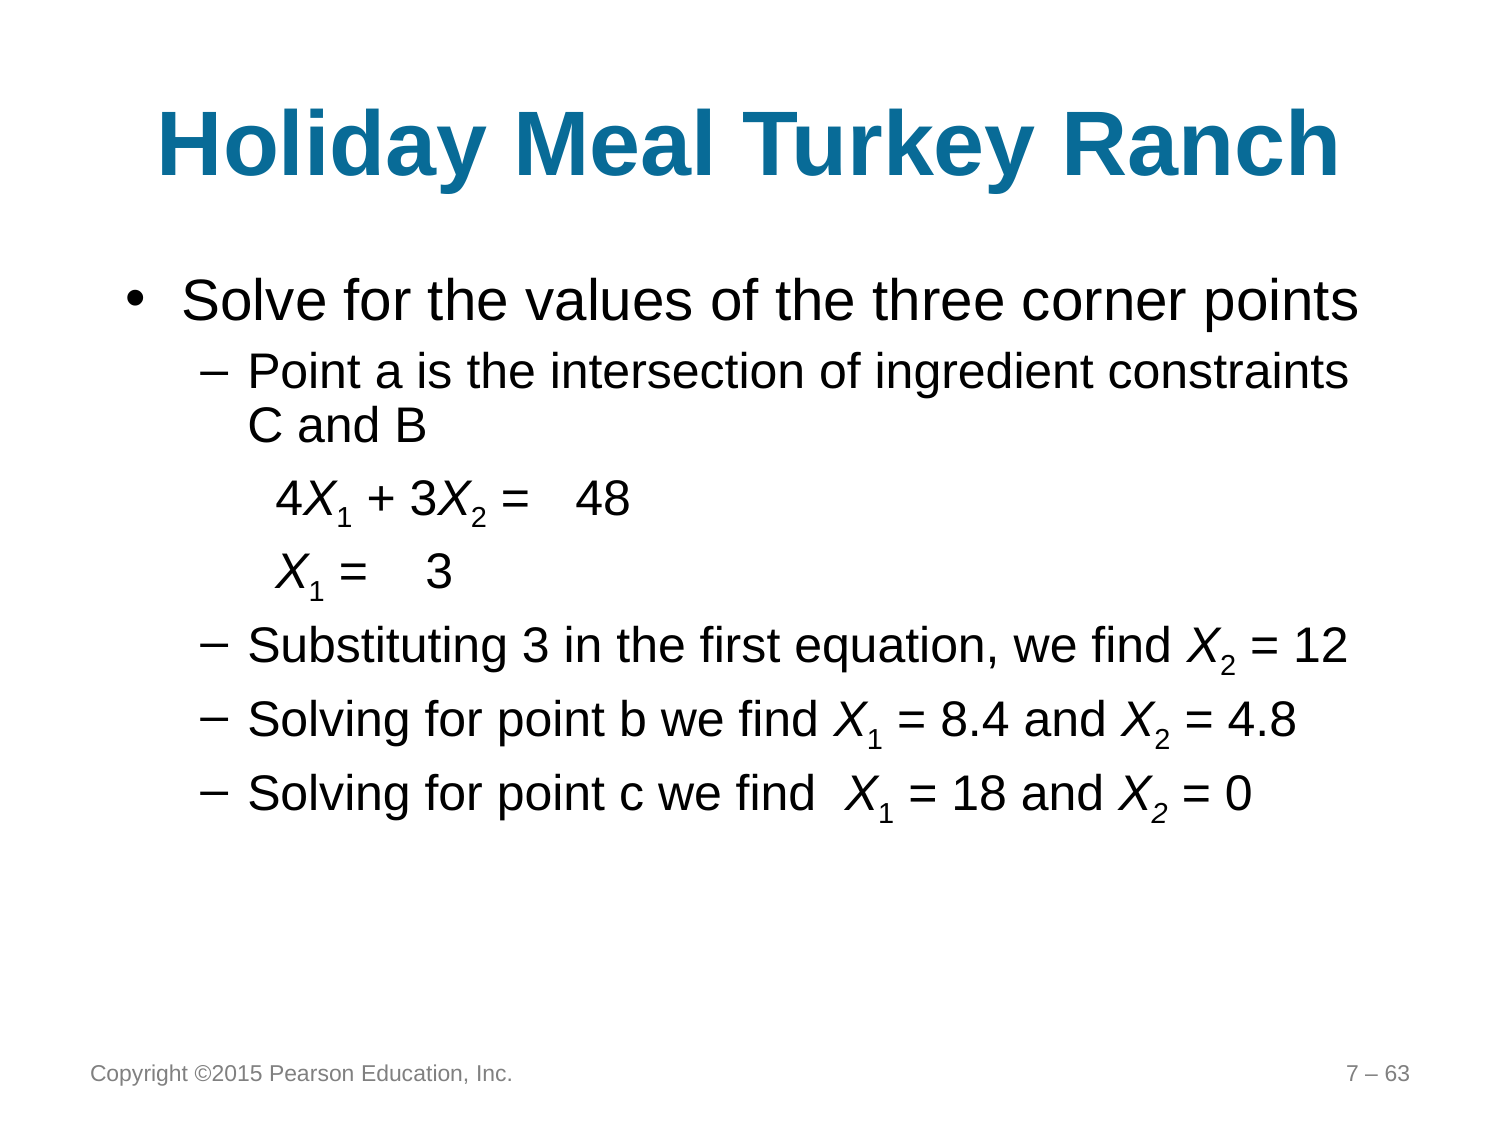

# Holiday Meal Turkey Ranch
Solve for the values of the three corner points
Point a is the intersection of ingredient constraints C and B
	4X1 + 3X2 =	48
	X1 =	3
Substituting 3 in the first equation, we find X2 = 12
Solving for point b we find X1 = 8.4 and X2 = 4.8
Solving for point c we find  X1 = 18 and X2 = 0
Copyright ©2015 Pearson Education, Inc.
7 – 63